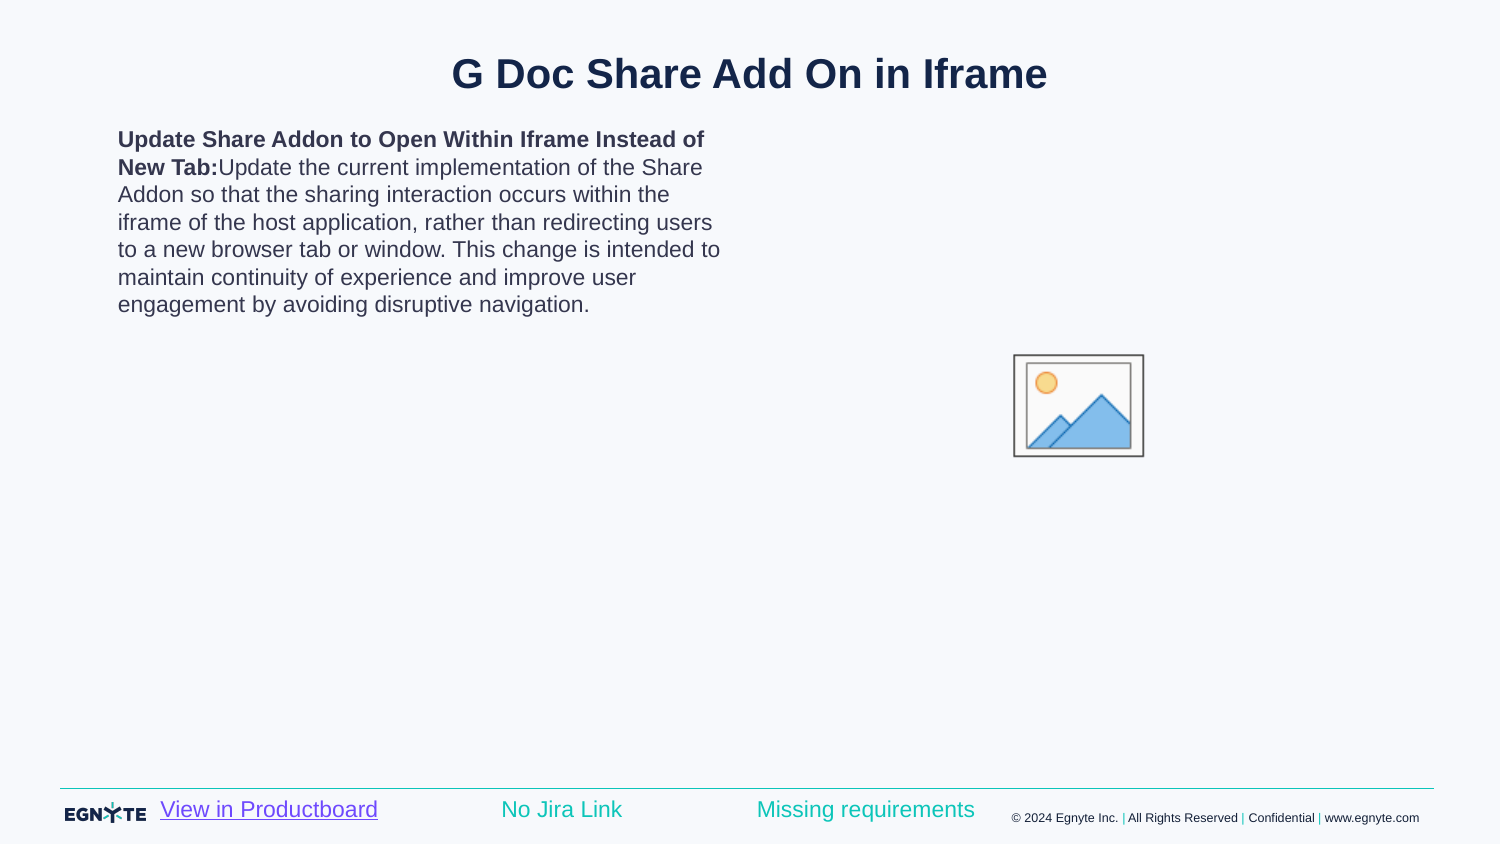

# G Doc Share Add On in Iframe
Update Share Addon to Open Within Iframe Instead of New Tab:Update the current implementation of the Share Addon so that the sharing interaction occurs within the iframe of the host application, rather than redirecting users to a new browser tab or window. This change is intended to maintain continuity of experience and improve user engagement by avoiding disruptive navigation.

Missing requirements
No Jira Link
View in Productboard